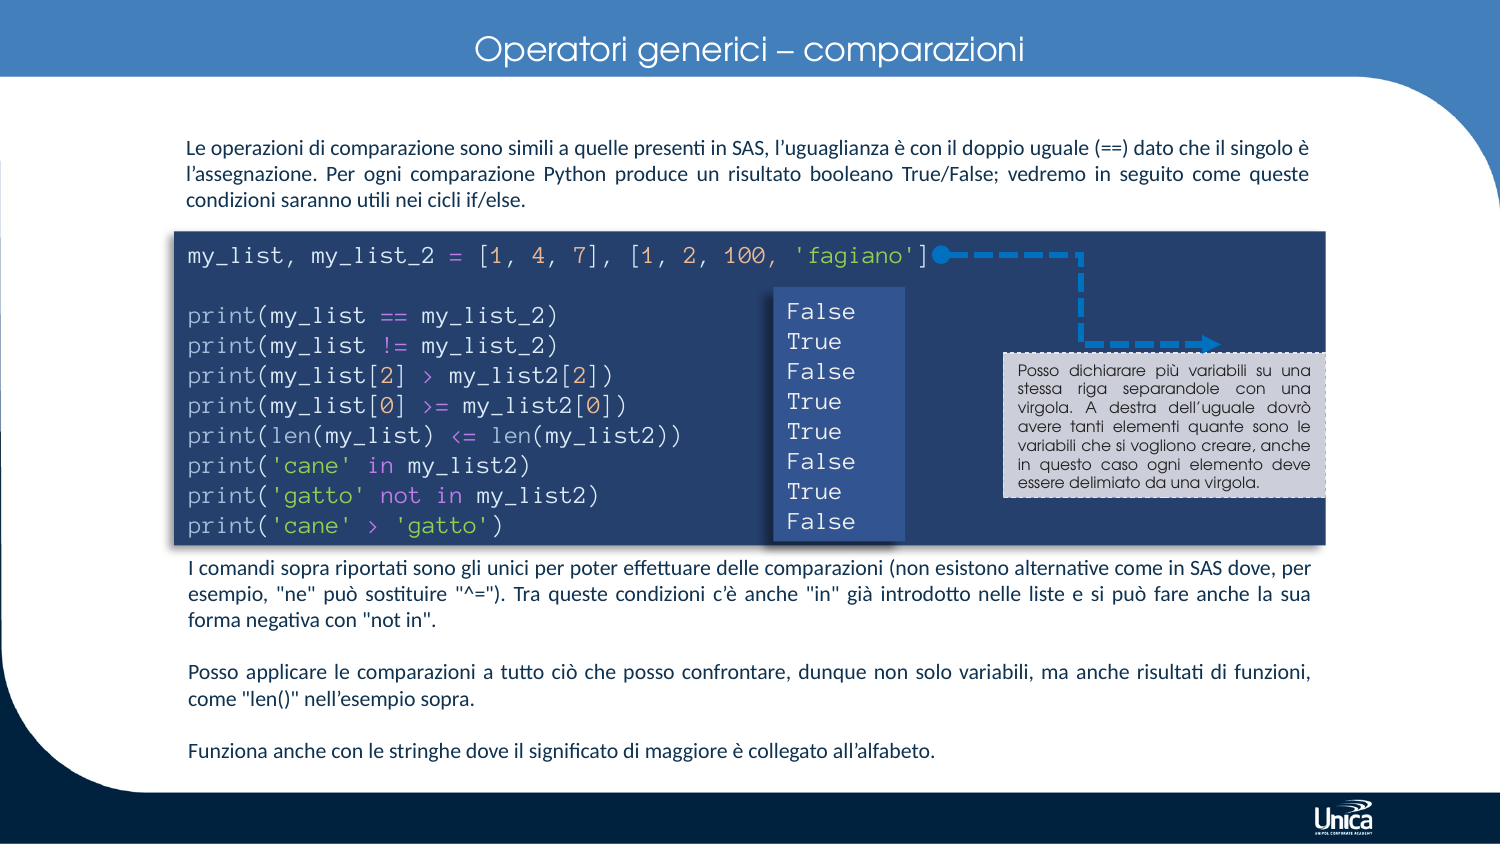

# Operatori generici – comparazioni
Le operazioni di comparazione sono simili a quelle presenti in SAS, l’uguaglianza è con il doppio uguale (==) dato che il singolo è l’assegnazione. Per ogni comparazione Python produce un risultato booleano True/False; vedremo in seguito come queste condizioni saranno utili nei cicli if/else.
my_list, my_list_2 = [1, 4, 7], [1, 2, 100, 'fagiano']

print(my_list == my_list_2)
print(my_list != my_list_2)
print(my_list[2] > my_list2[2])
print(my_list[0] >= my_list2[0])
print(len(my_list) <= len(my_list2))
print('cane' in my_list2)
print('gatto' not in my_list2)
print('cane' > 'gatto')
False
True
False
True
True
False
True
False
Posso dichiarare più variabili su una stessa riga separandole con una virgola. A destra dell’uguale dovrò avere tanti elementi quante sono le variabili che si vogliono creare, anche in questo caso ogni elemento deve essere delimiato da una virgola.
I comandi sopra riportati sono gli unici per poter effettuare delle comparazioni (non esistono alternative come in SAS dove, per esempio, "ne" può sostituire "^="). Tra queste condizioni c’è anche "in" già introdotto nelle liste e si può fare anche la sua forma negativa con "not in".

Posso applicare le comparazioni a tutto ciò che posso confrontare, dunque non solo variabili, ma anche risultati di funzioni, come "len()" nell’esempio sopra.

Funziona anche con le stringhe dove il significato di maggiore è collegato all’alfabeto.